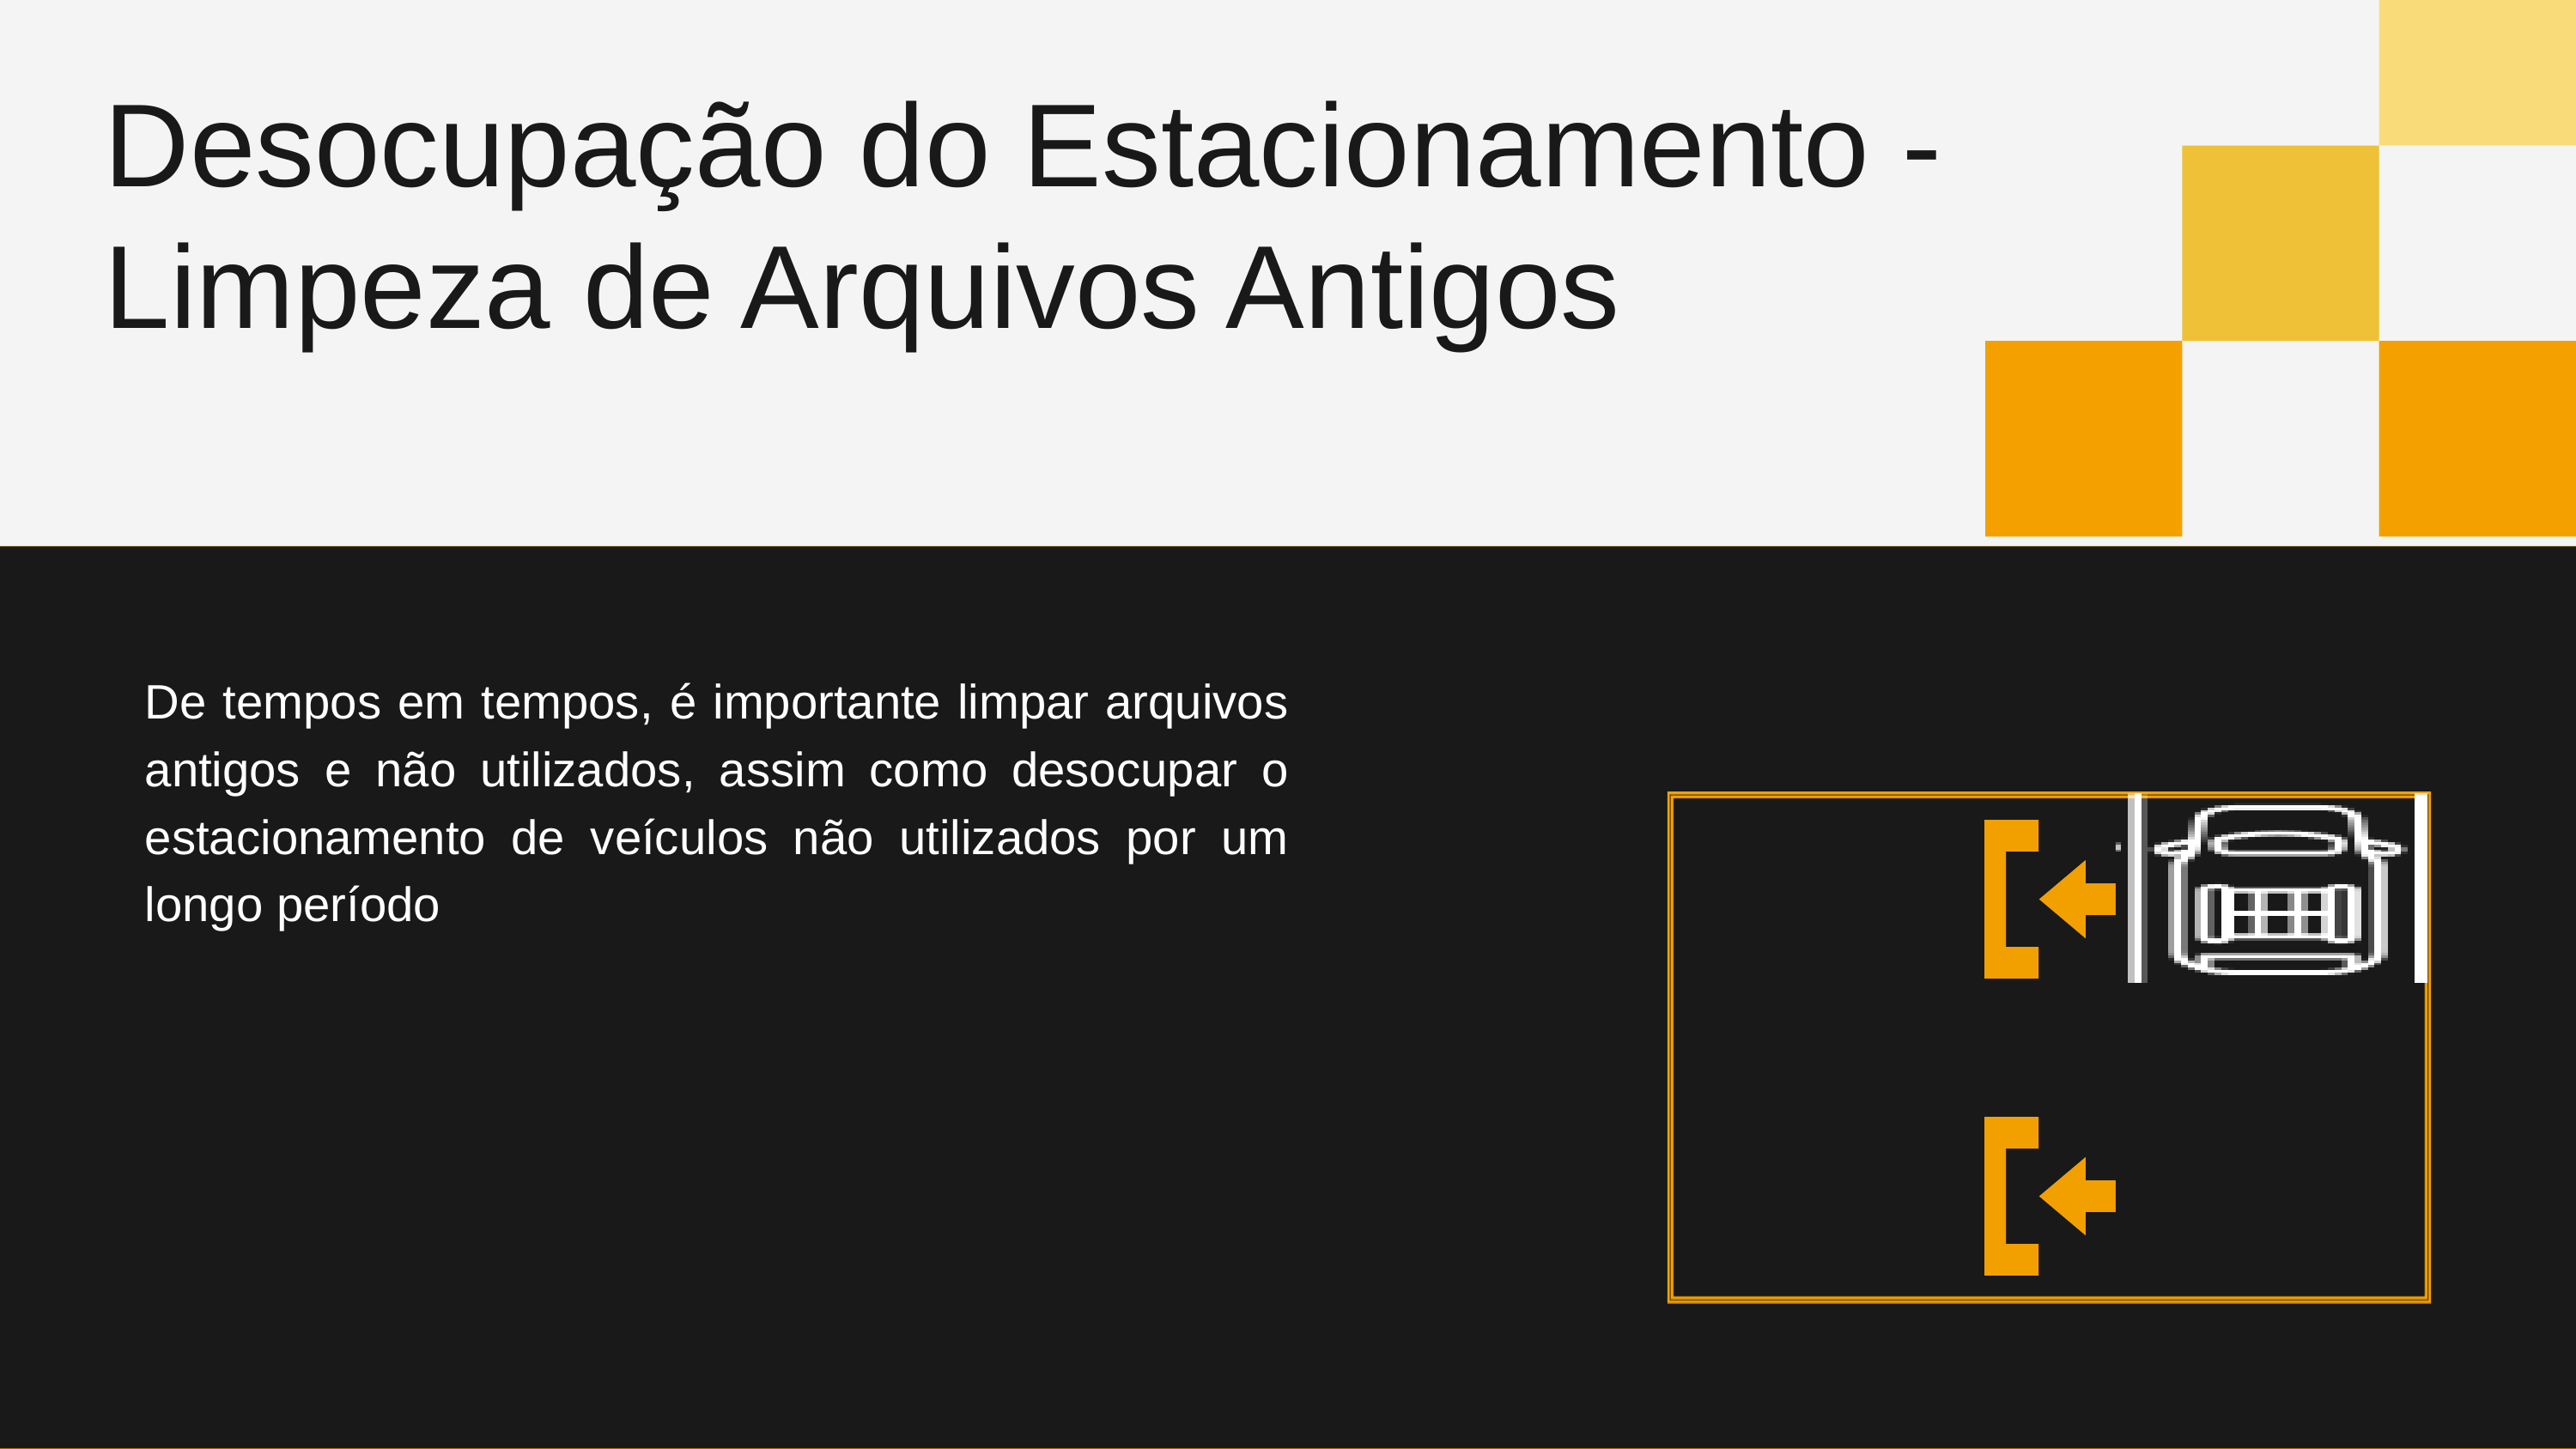

Desocupação do Estacionamento - Limpeza de Arquivos Antigos

De tempos em tempos, é importante limpar arquivos antigos e não utilizados, assim como desocupar o estacionamento de veículos não utilizados por um longo período